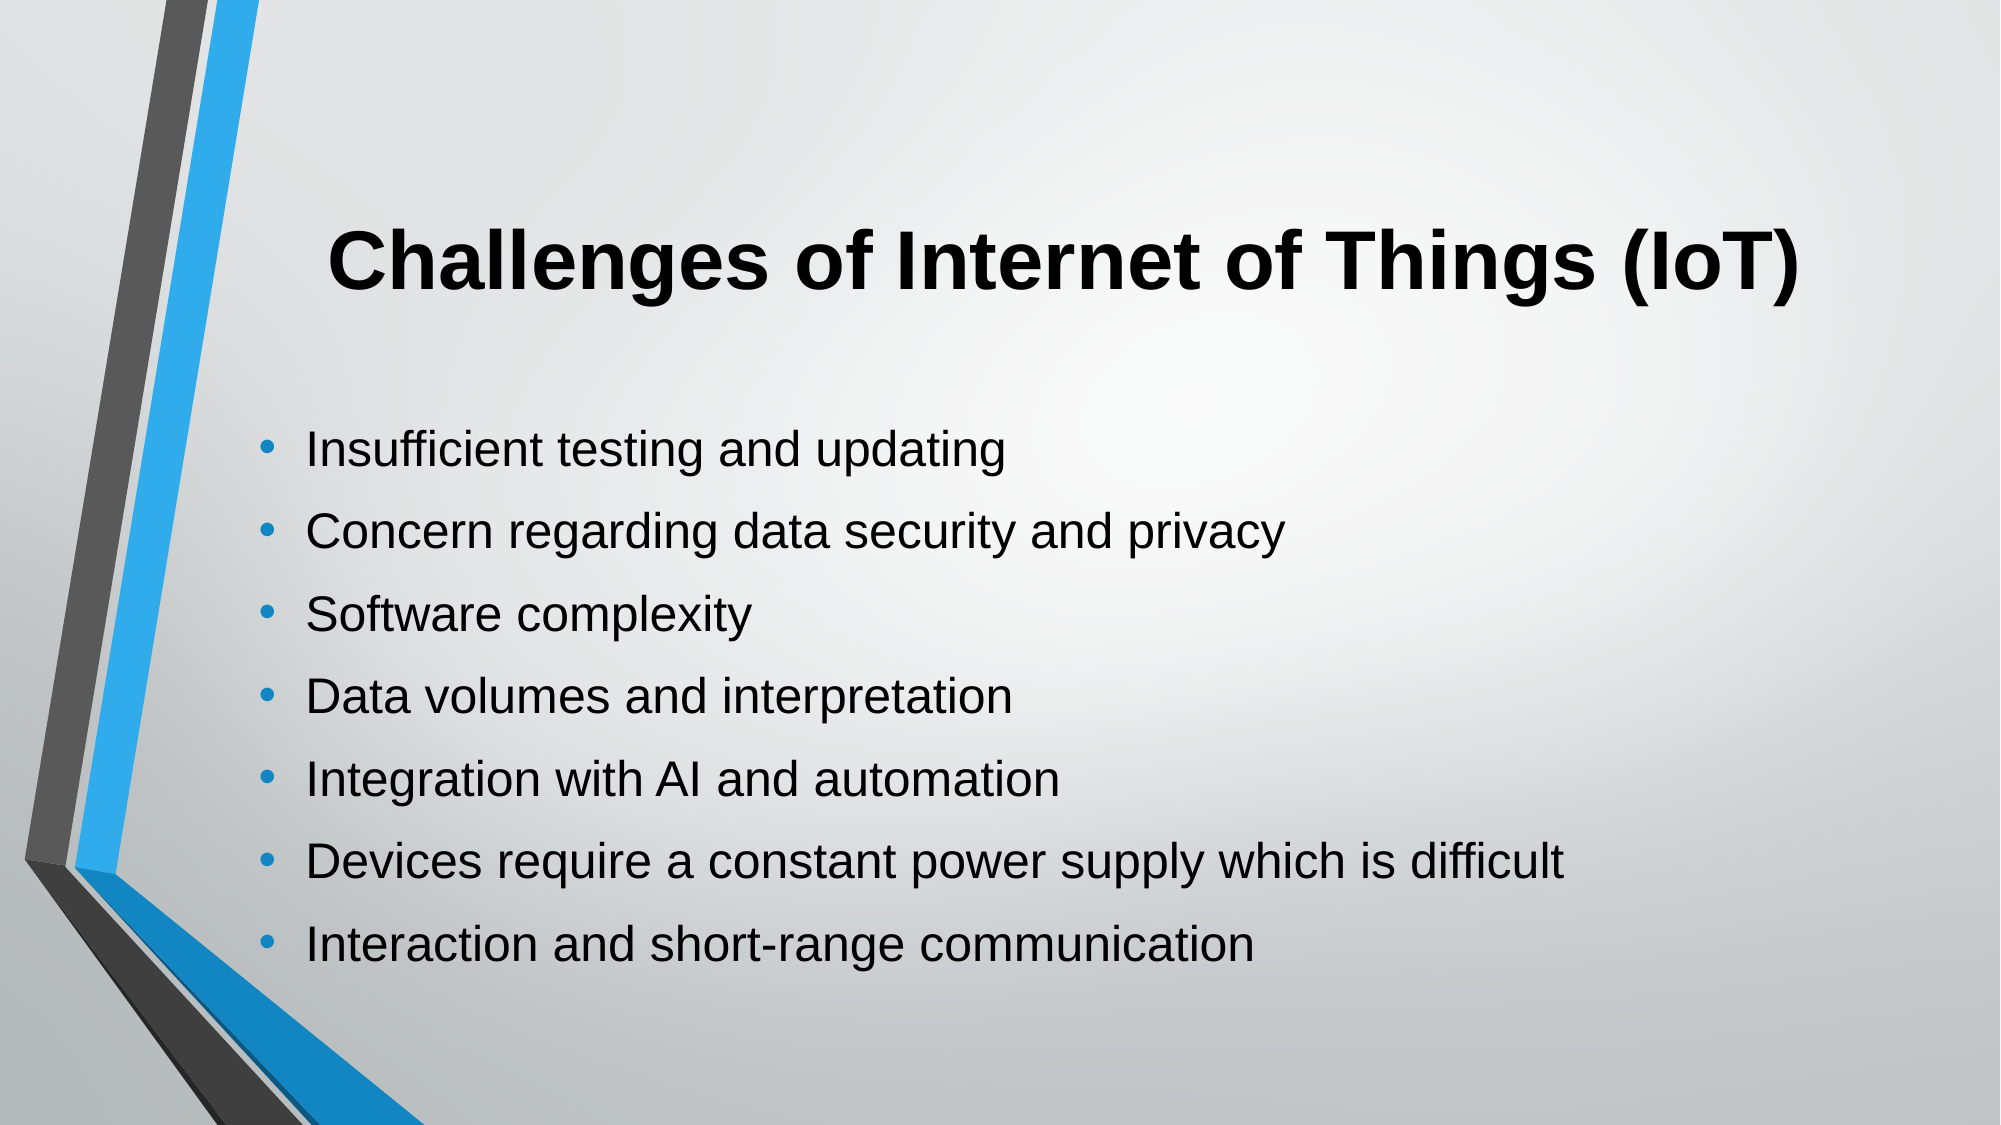

# Challenges of Internet of Things (IoT)
Insufficient testing and updating
Concern regarding data security and privacy
Software complexity
Data volumes and interpretation
Integration with AI and automation
Devices require a constant power supply which is difficult
Interaction and short-range communication